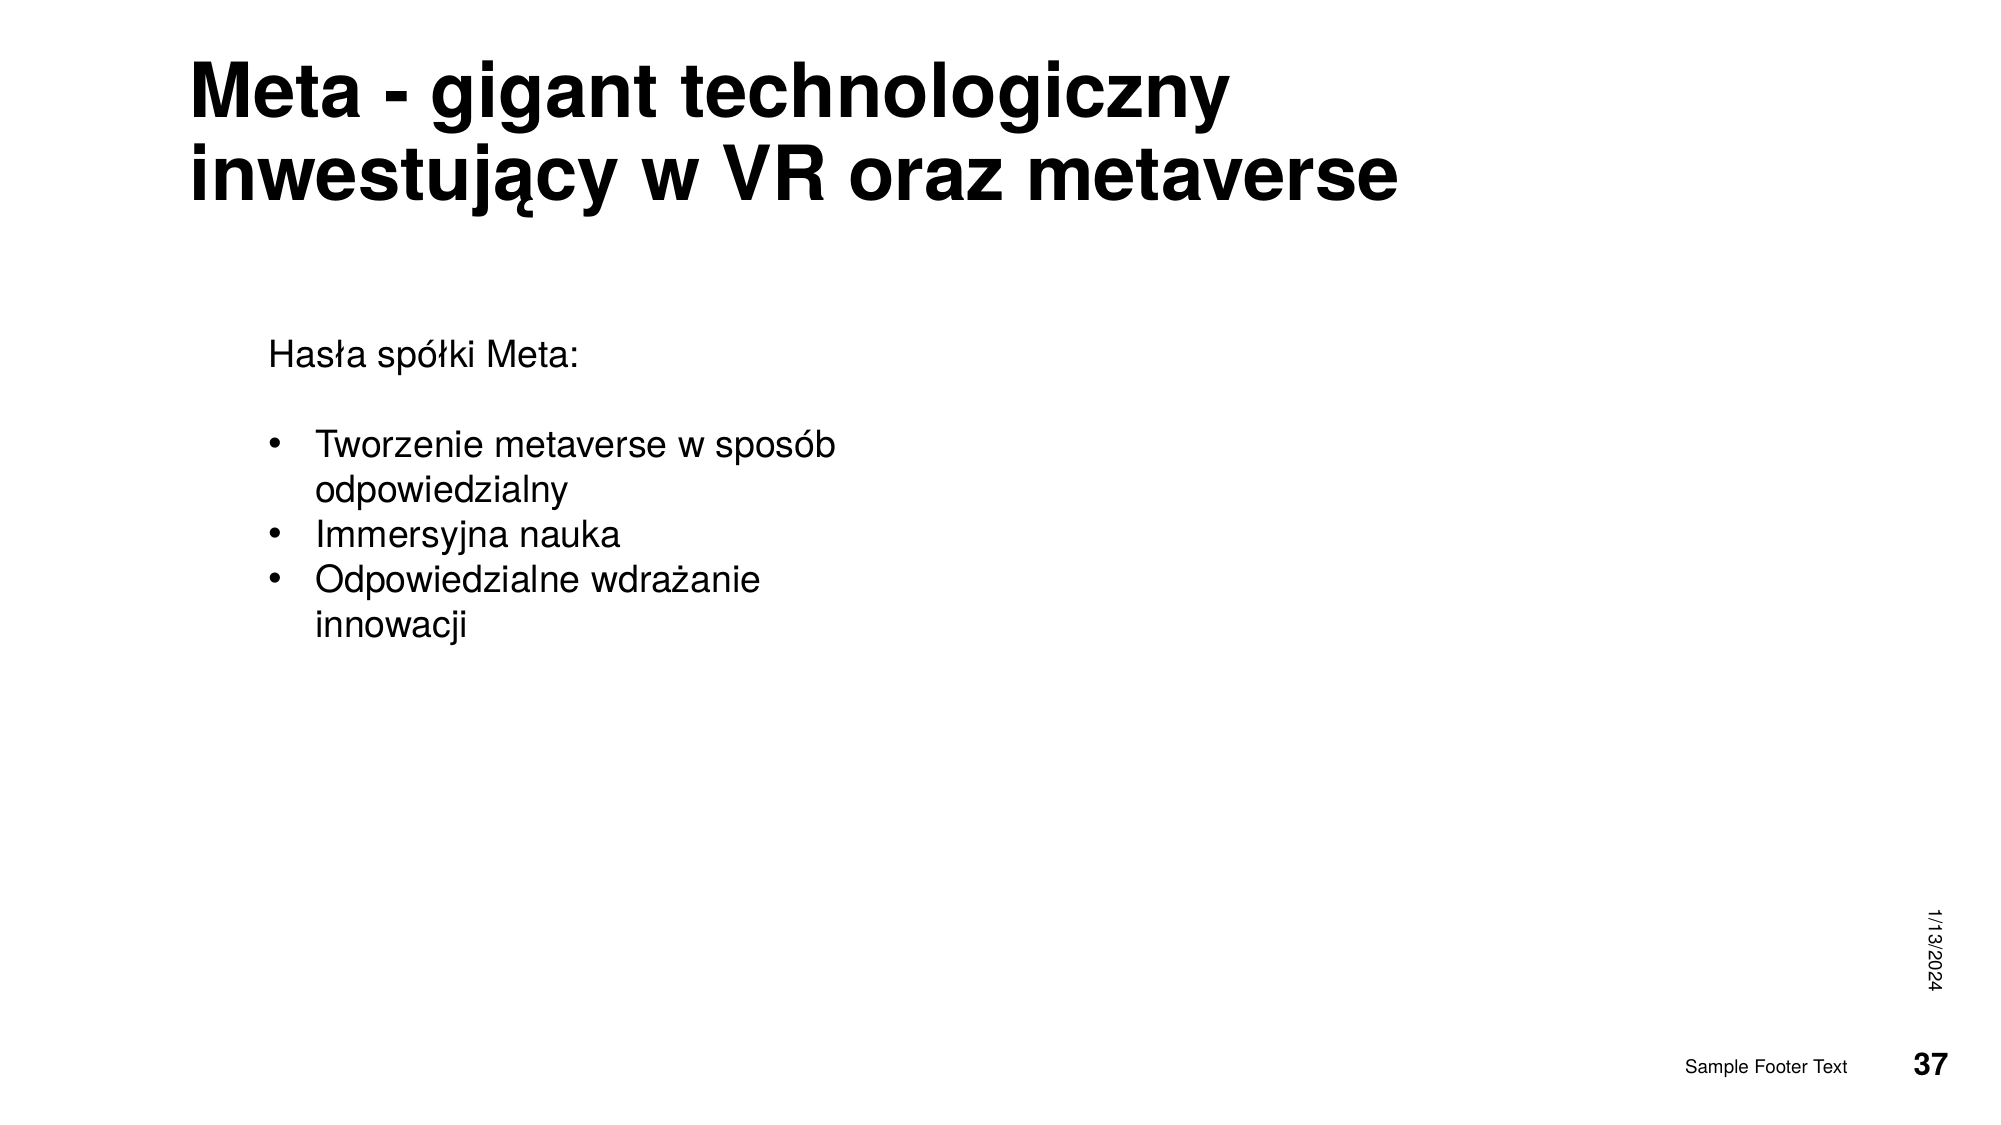

Meta - gigant technologiczny inwestujący w VR oraz metaverse
Hasła spółki Meta:

Tworzenie metaverse w sposób odpowiedzialny
Immersyjna nauka
Odpowiedzialne wdrażanie innowacji

1/13/2024
Sample Footer Text
37